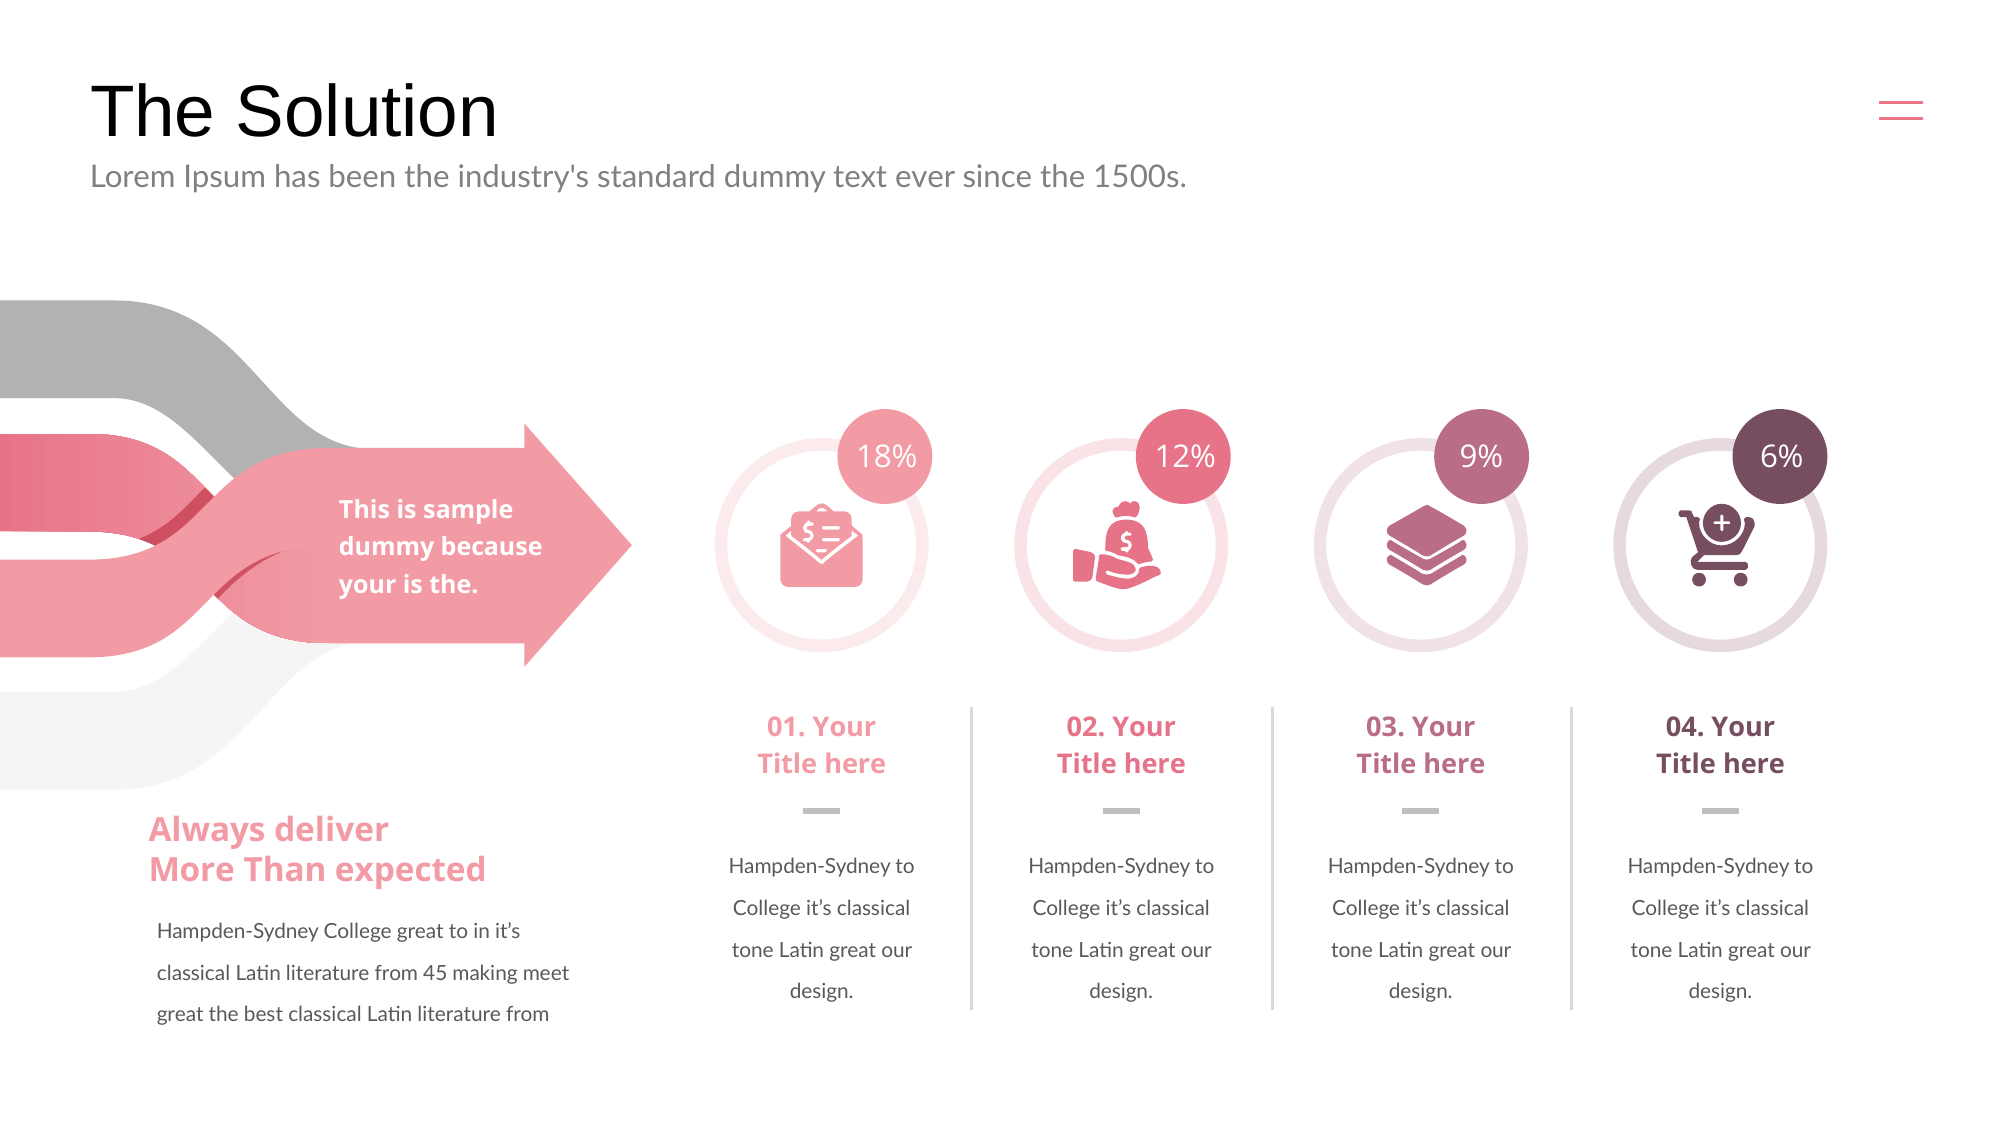

# The Solution
Lorem Ipsum has been the industry's standard dummy text ever since the 1500s.

18%
12%
9%
6%

This is sample
dummy because
your is the.

01. Your
Title here
02. Your
Title here
03. Your
Title here
04. Your
Title here
Always deliver
More Than expected
Hampden-Sydney to
College it’s classical tone Latin great our design.
Hampden-Sydney to
College it’s classical tone Latin great our design.
Hampden-Sydney to
College it’s classical tone Latin great our design.
Hampden-Sydney to
College it’s classical tone Latin great our design.
Hampden-Sydney College great to in it’s classical Latin literature from 45 making meet great the best classical Latin literature from